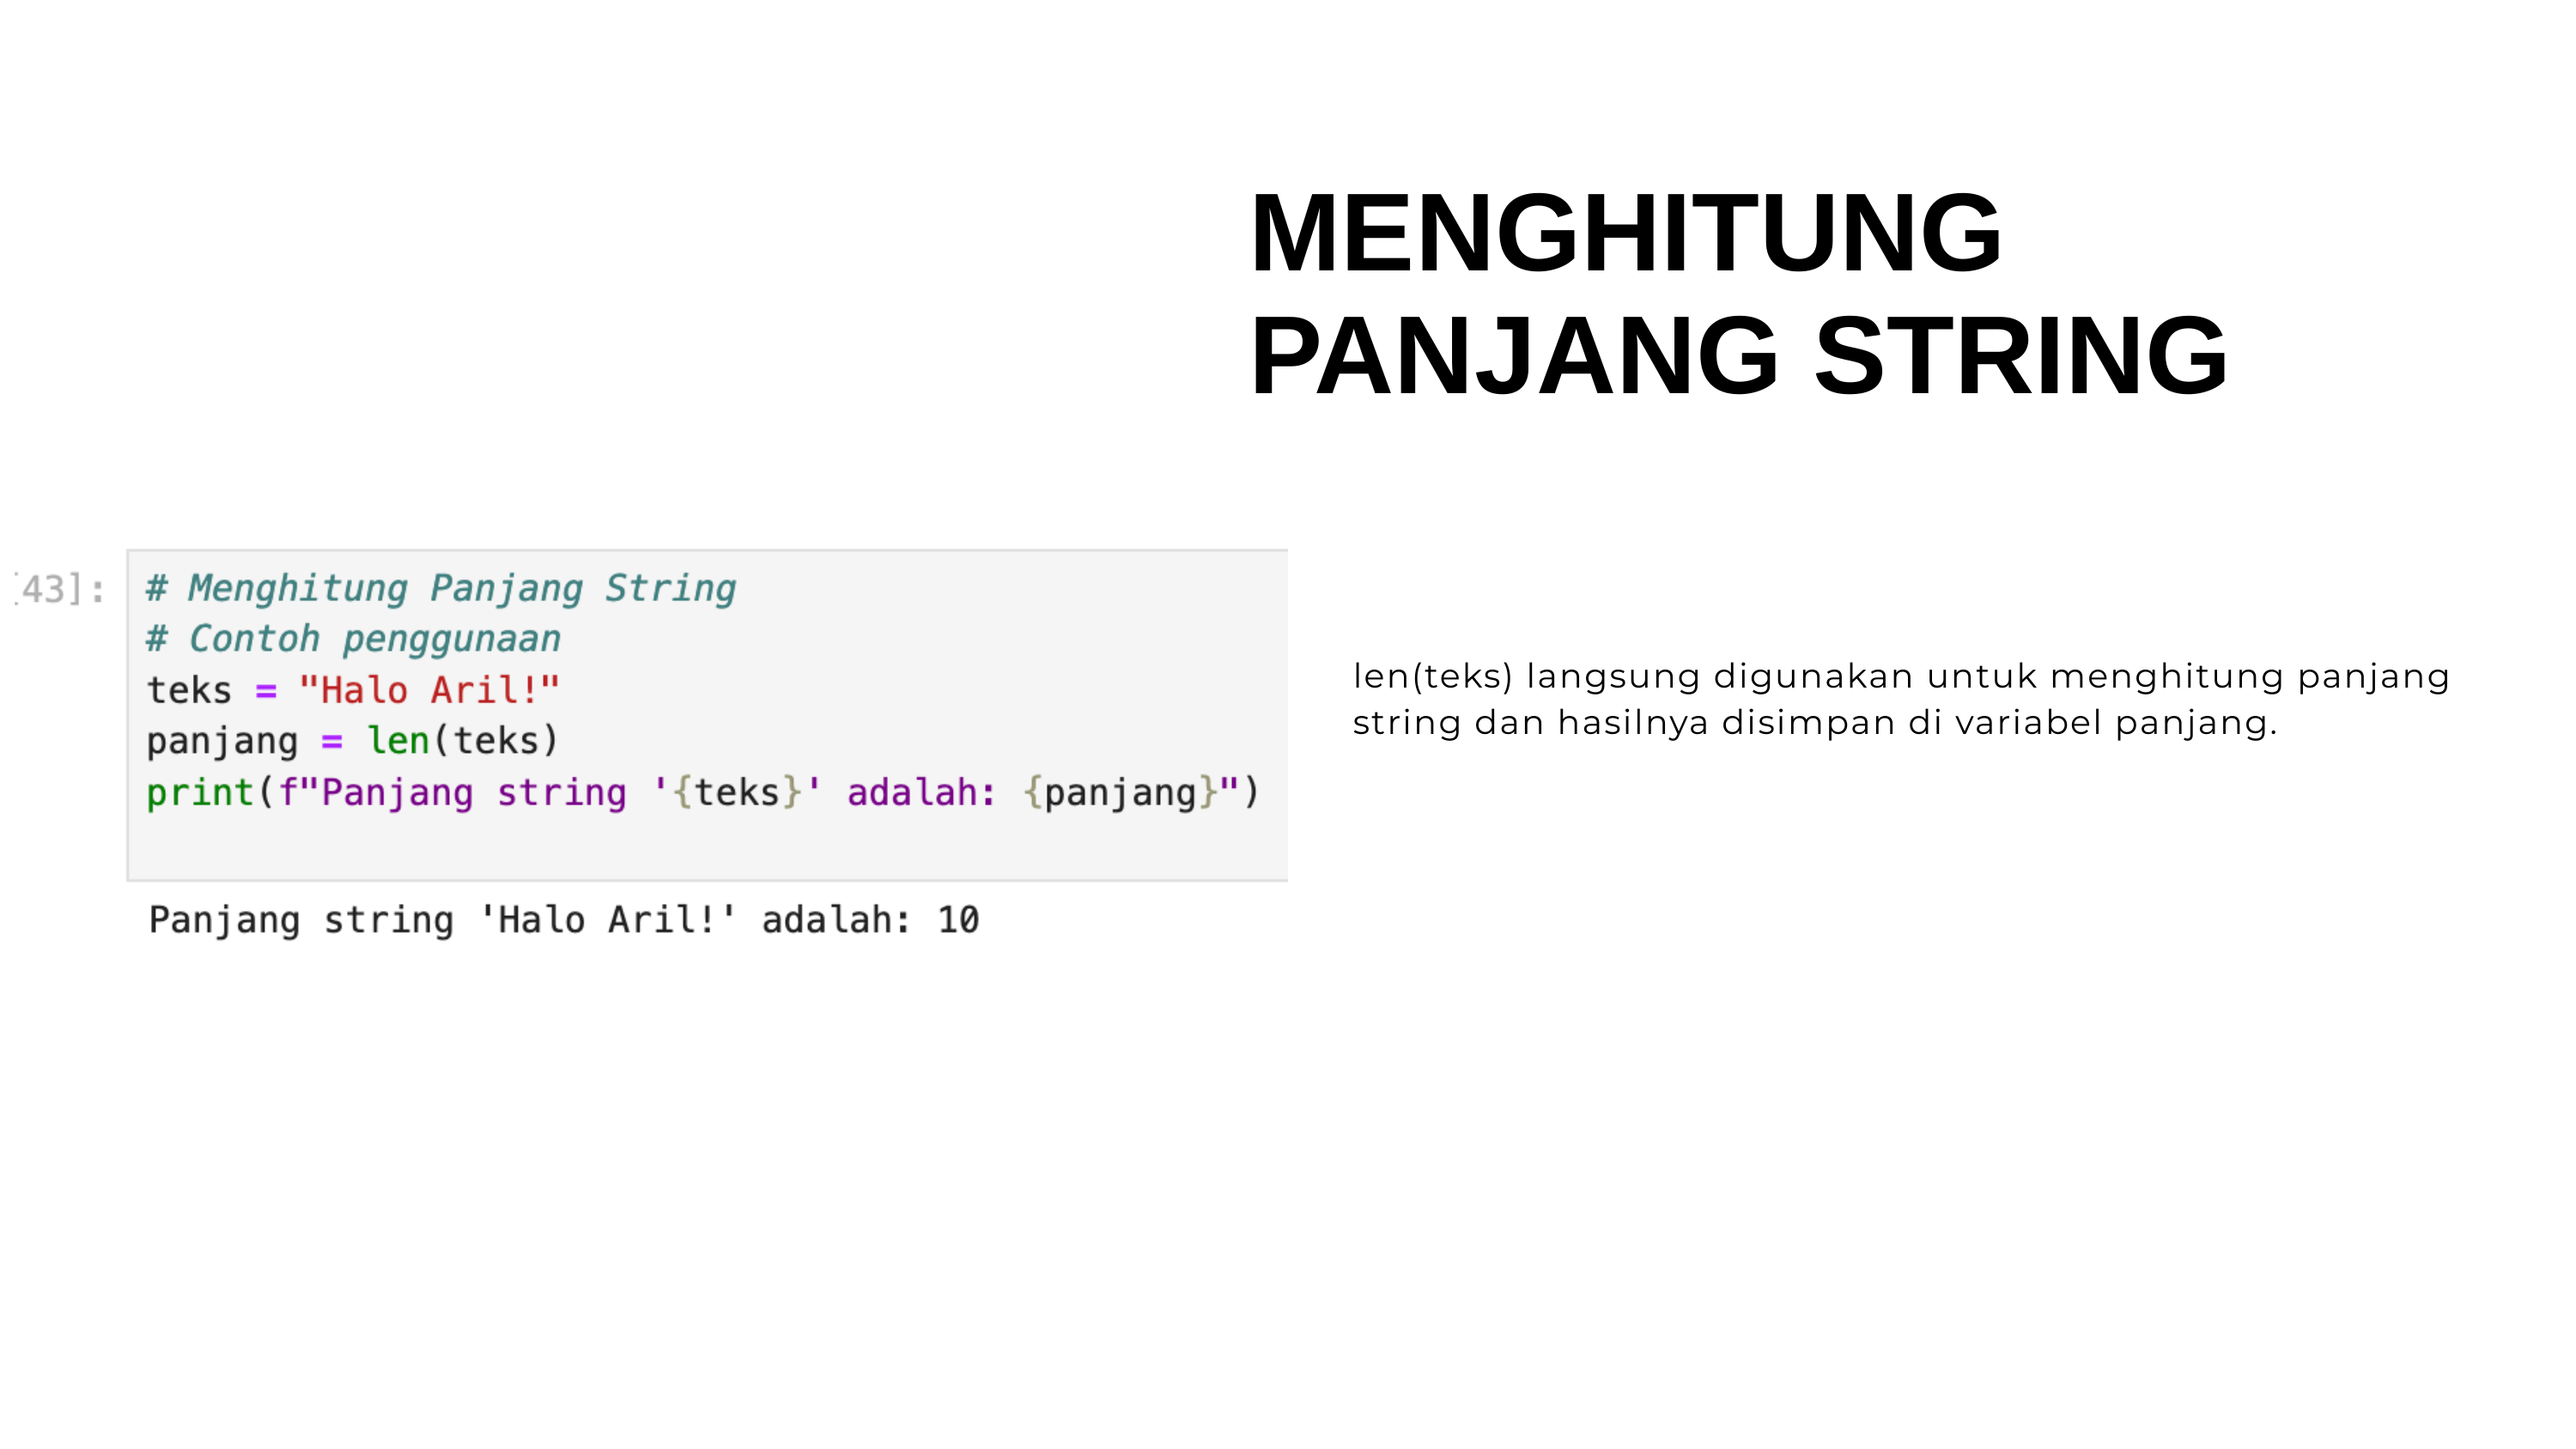

MENGHITUNG PANJANG STRING

len(teks) langsung digunakan untuk menghitung panjang string dan hasilnya disimpan di variabel panjang.